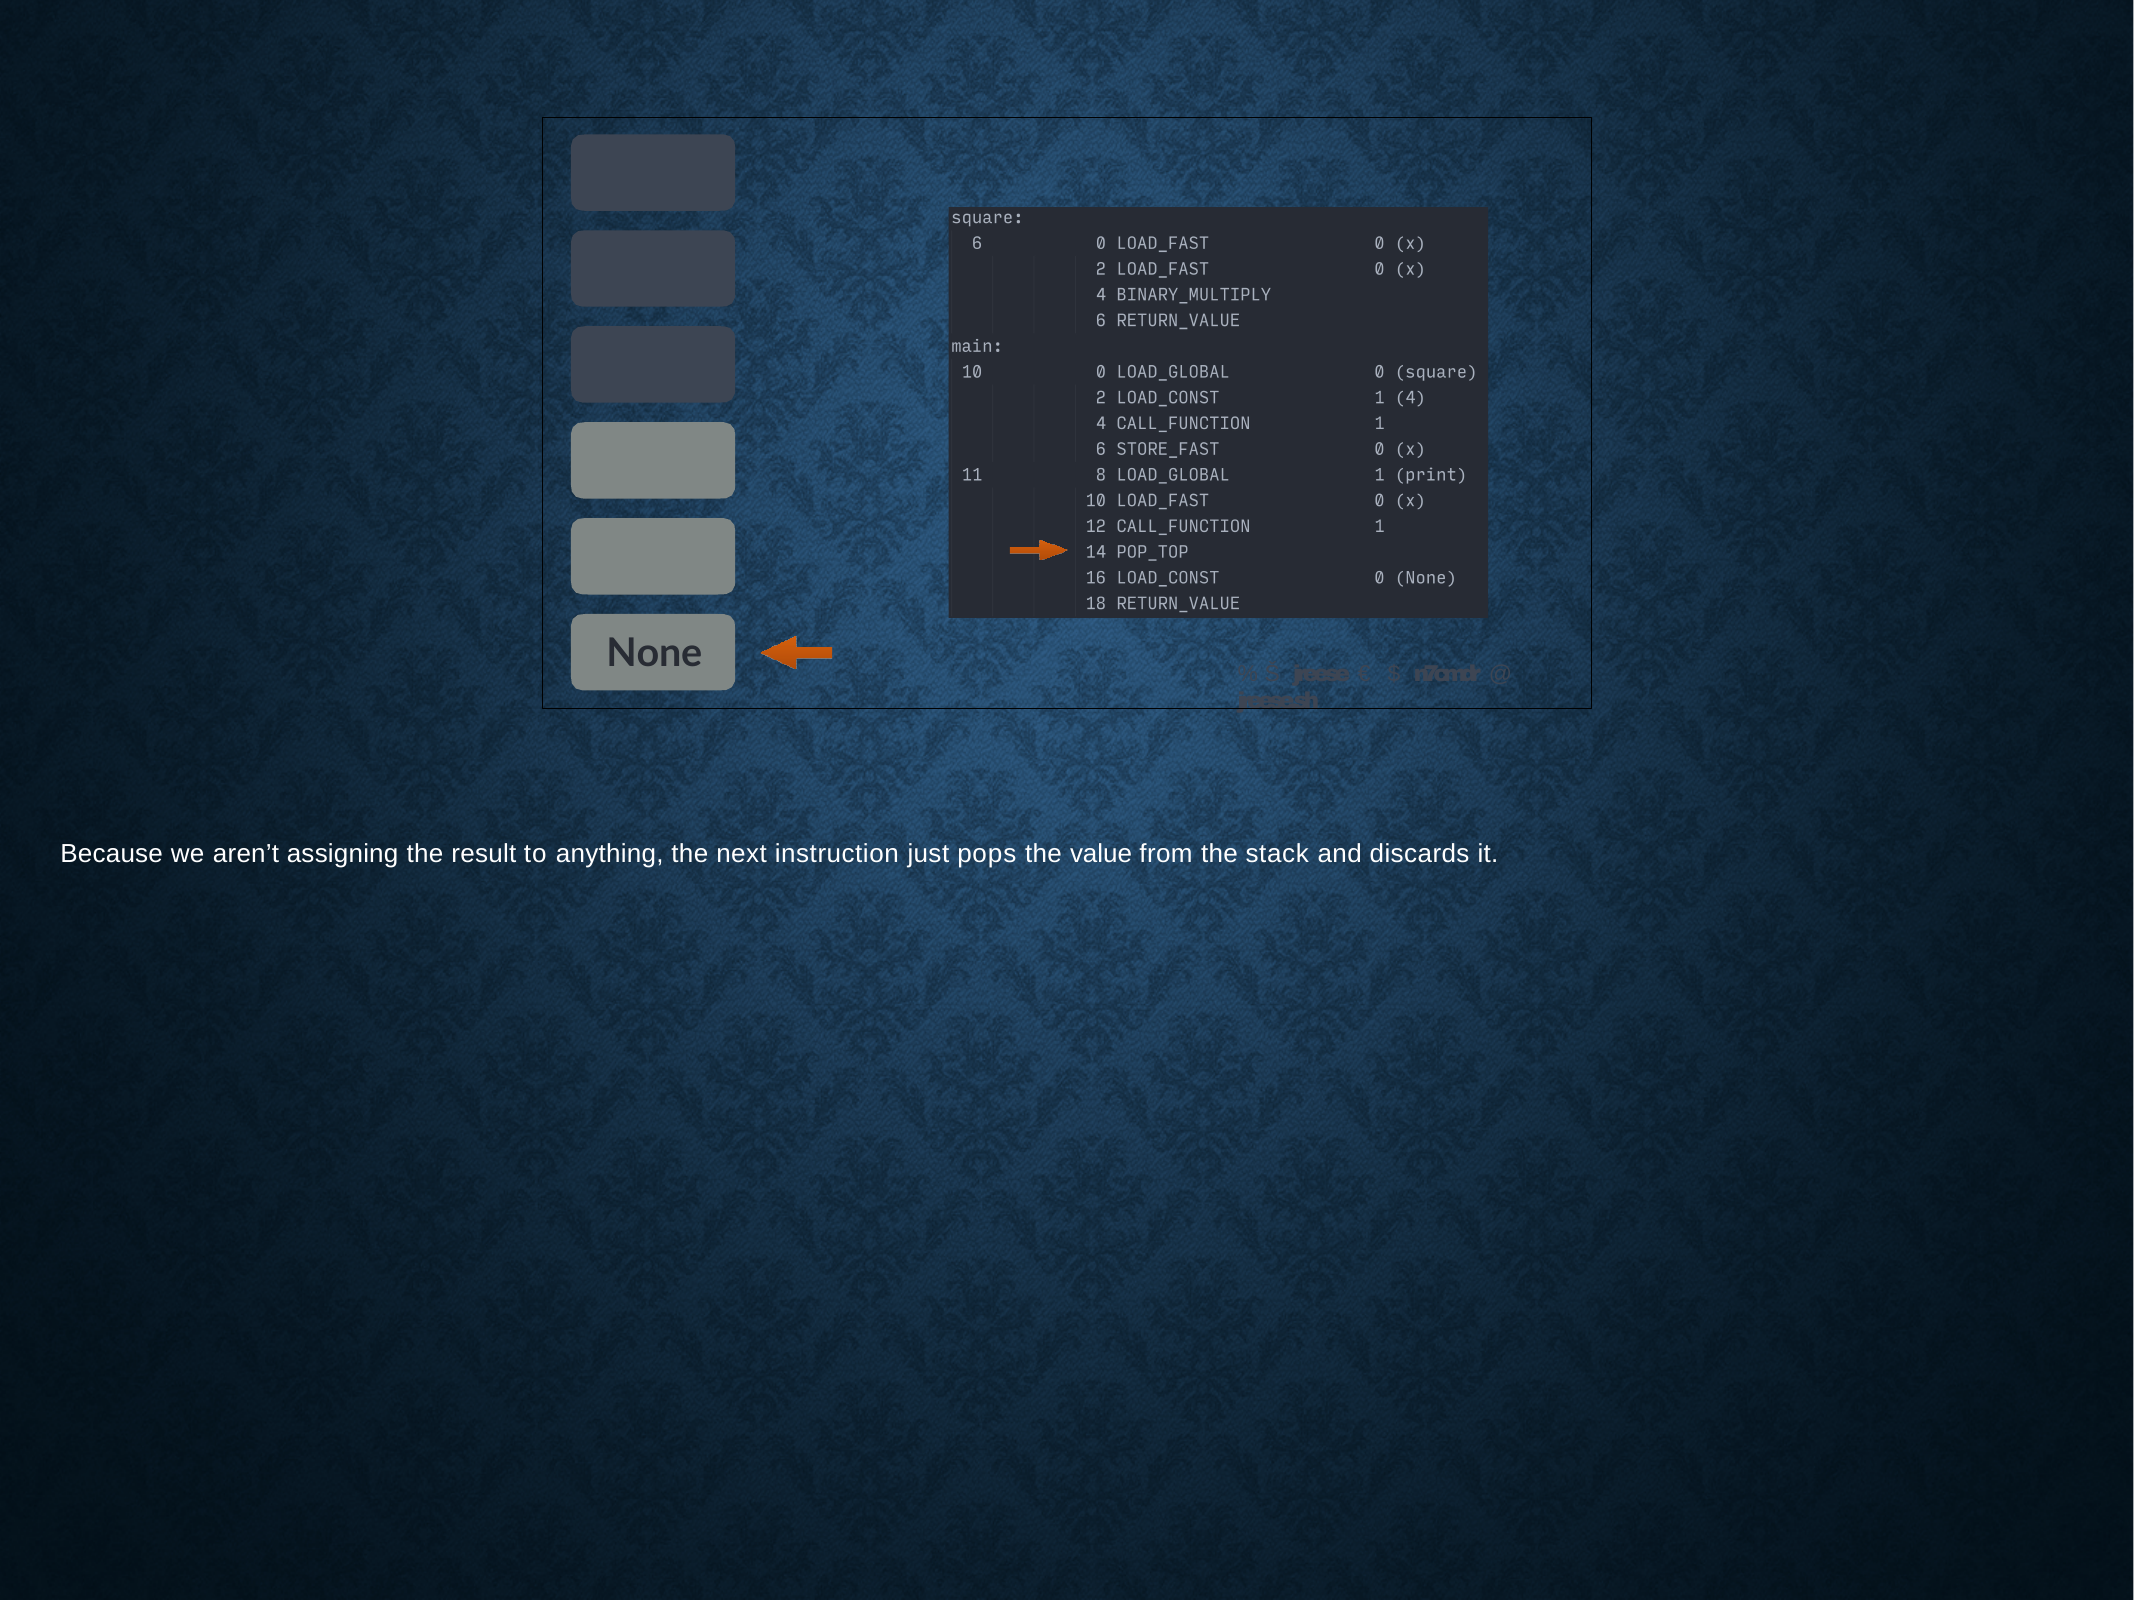

None

% Š jreese € $ n7cmdr @ jreese.sh
Because we aren’t assigning the result to anything, the next instruction just pops the value from the stack and discards it.